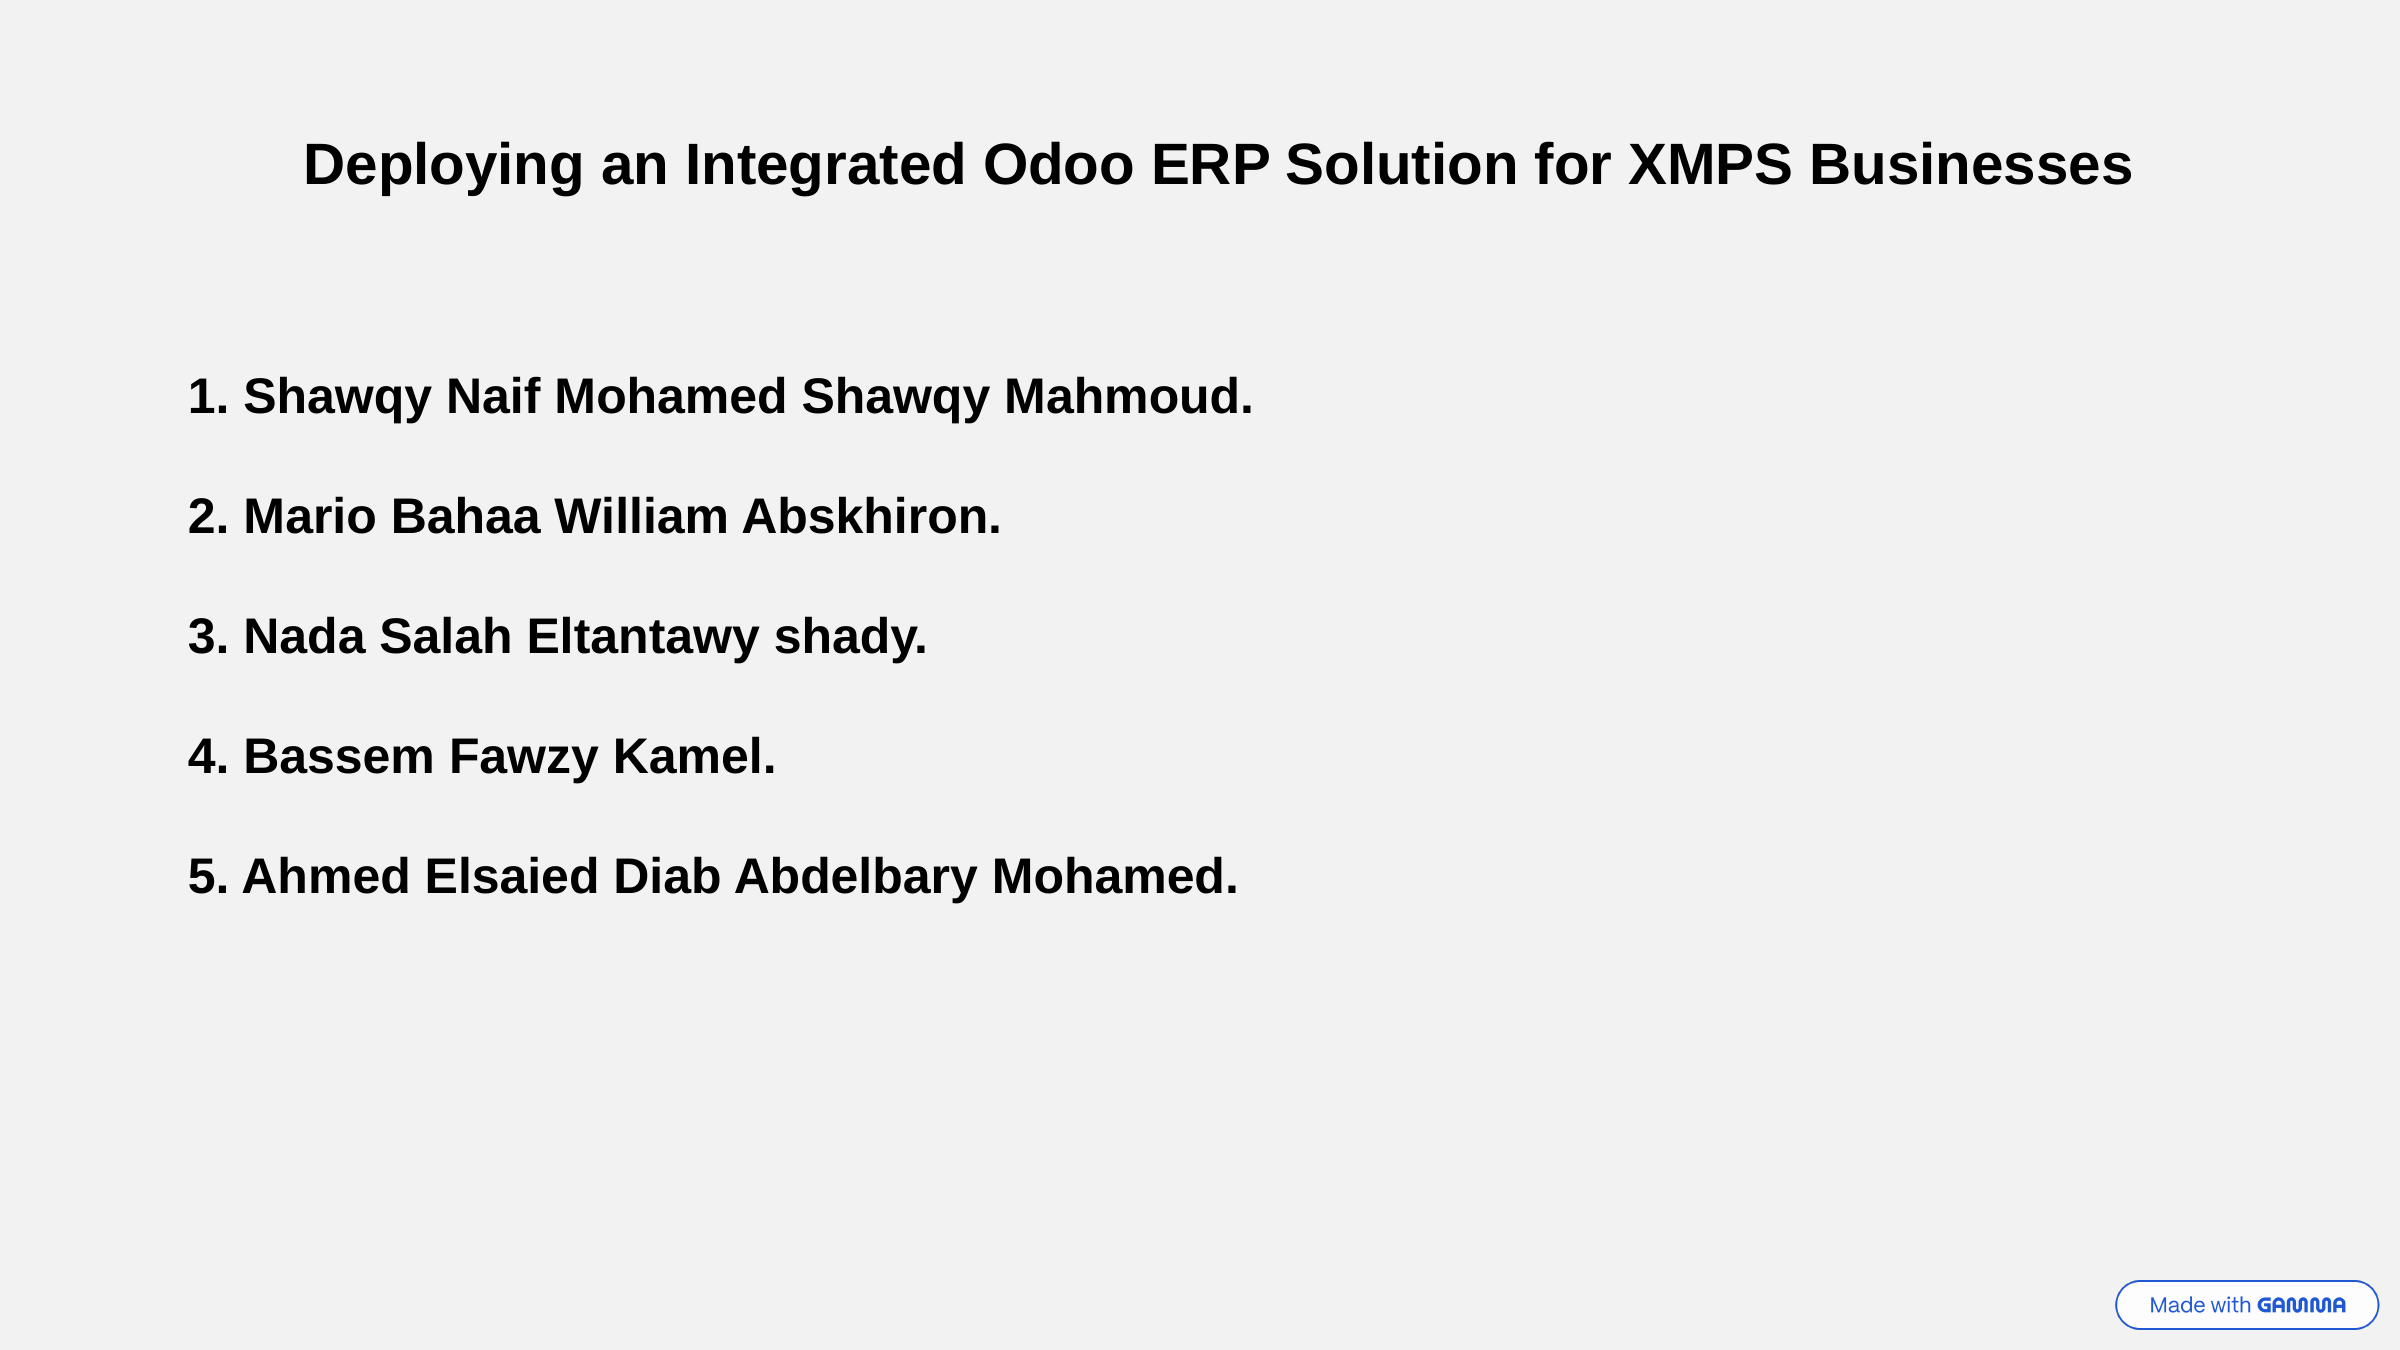

Deploying an Integrated Odoo ERP Solution for XMPS Businesses
1. Shawqy Naif Mohamed Shawqy Mahmoud.
2. Mario Bahaa William Abskhiron.
3. Nada Salah Eltantawy shady.
4. Bassem Fawzy Kamel.
5. Ahmed Elsaied Diab Abdelbary Mohamed.